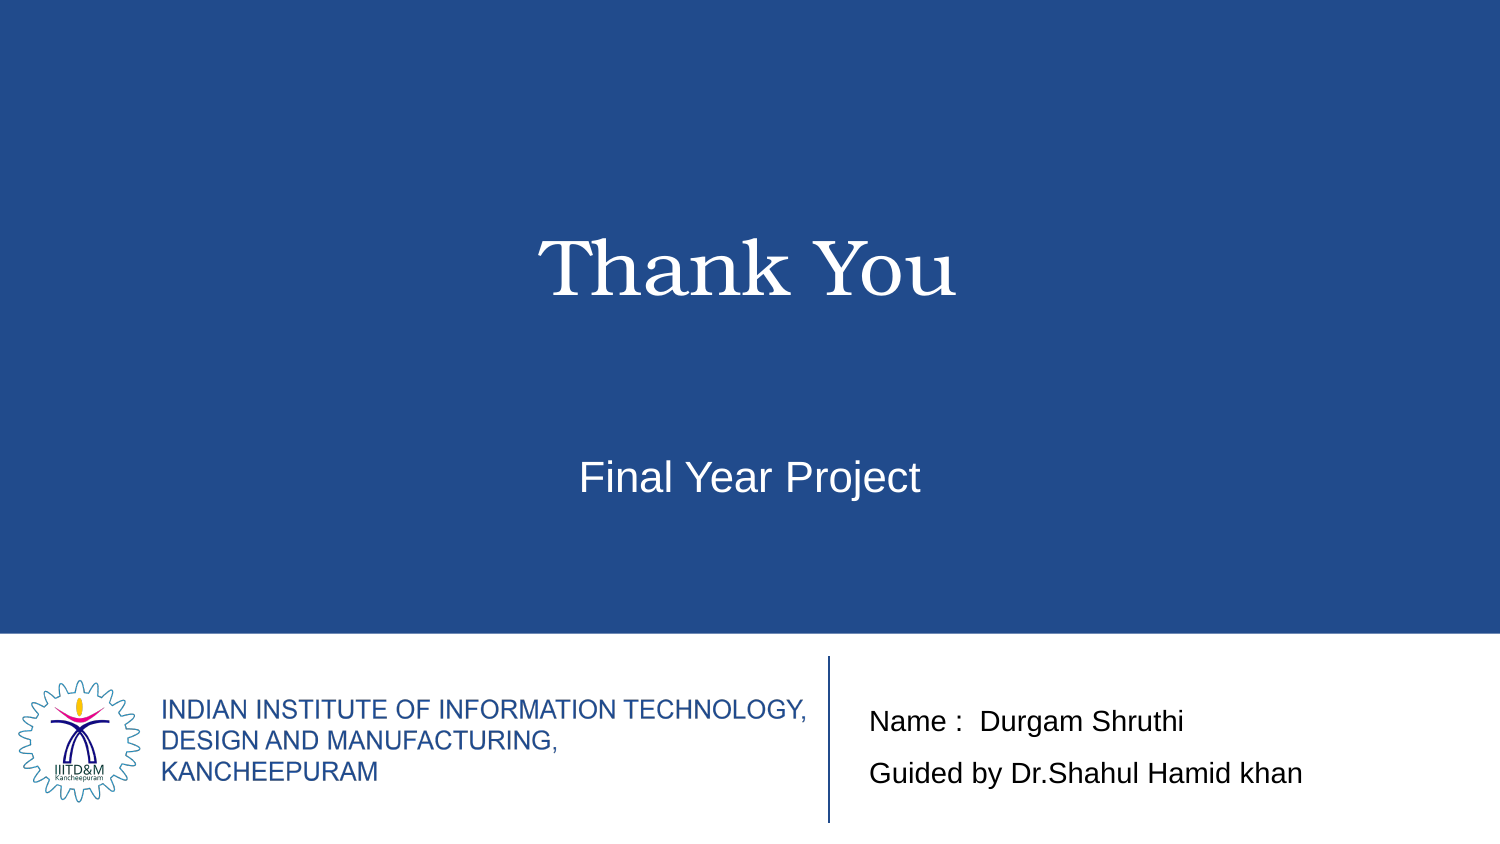

# Thank You
Final Year Project
Name :  Durgam Shruthi
Guided by Dr.Shahul Hamid khan